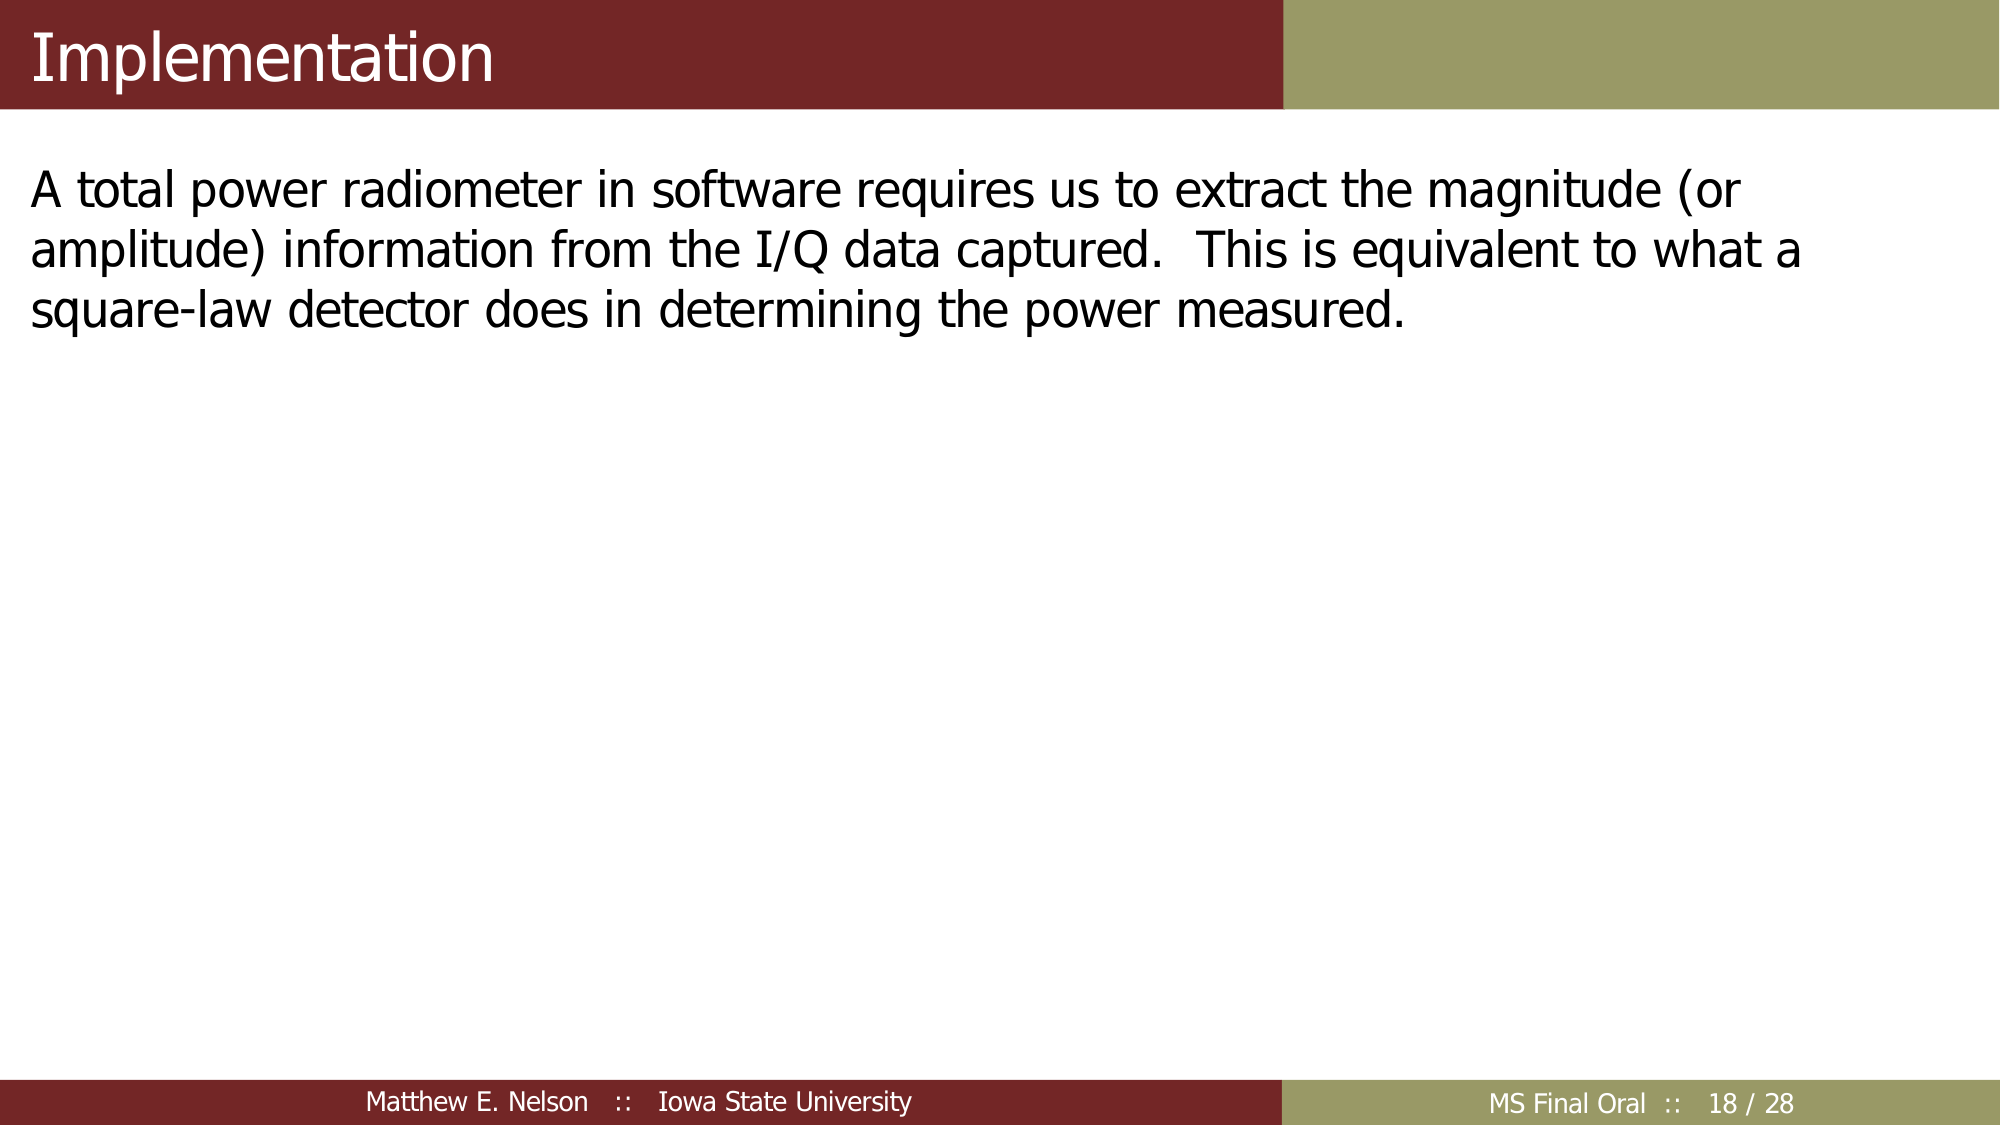

# Implementation
A total power radiometer in software requires us to extract the magnitude (or amplitude) information from the I/Q data captured.  This is equivalent to what a square-law detector does in determining the power measured.